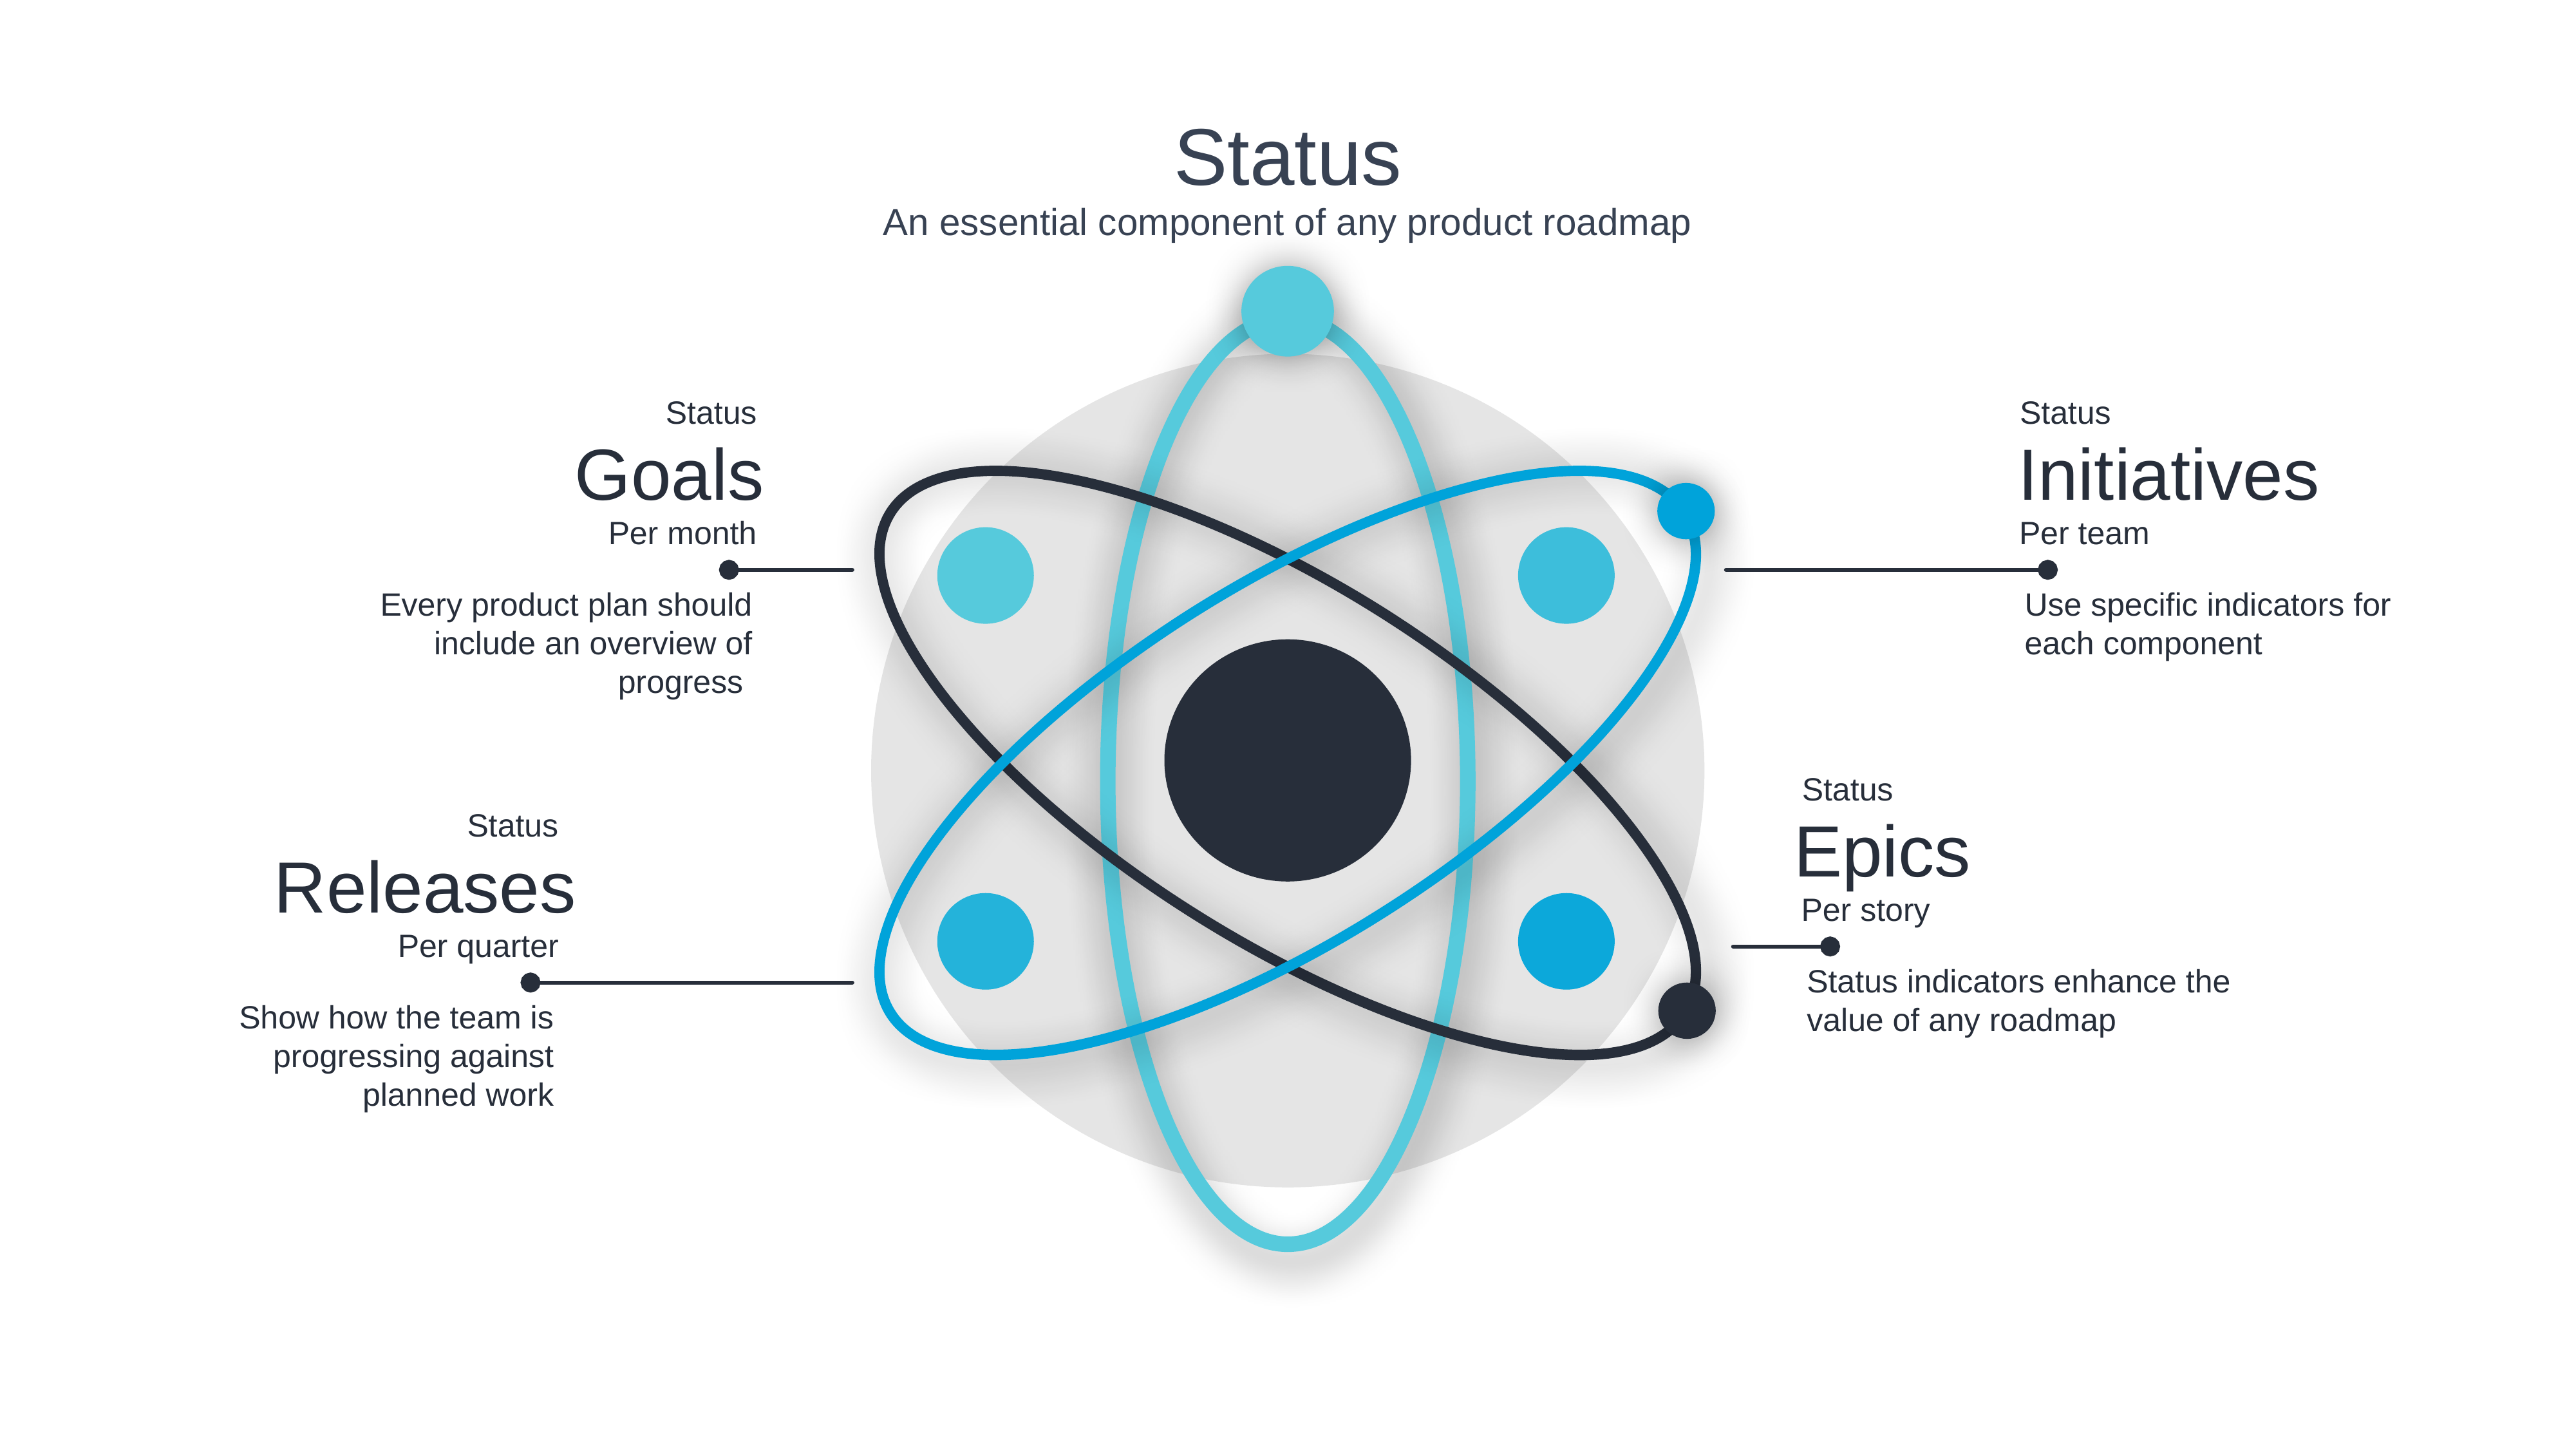

Status
An essential component of any product roadmap

Status
Goals
Per month
Every product plan should include an overview of progress
Status
Initiatives
Per team
Use specific indicators for each component

Status
Epics
Per story
Status indicators enhance the value of any roadmap
Status
Releases
Per quarter
Show how the team is progressing against planned work